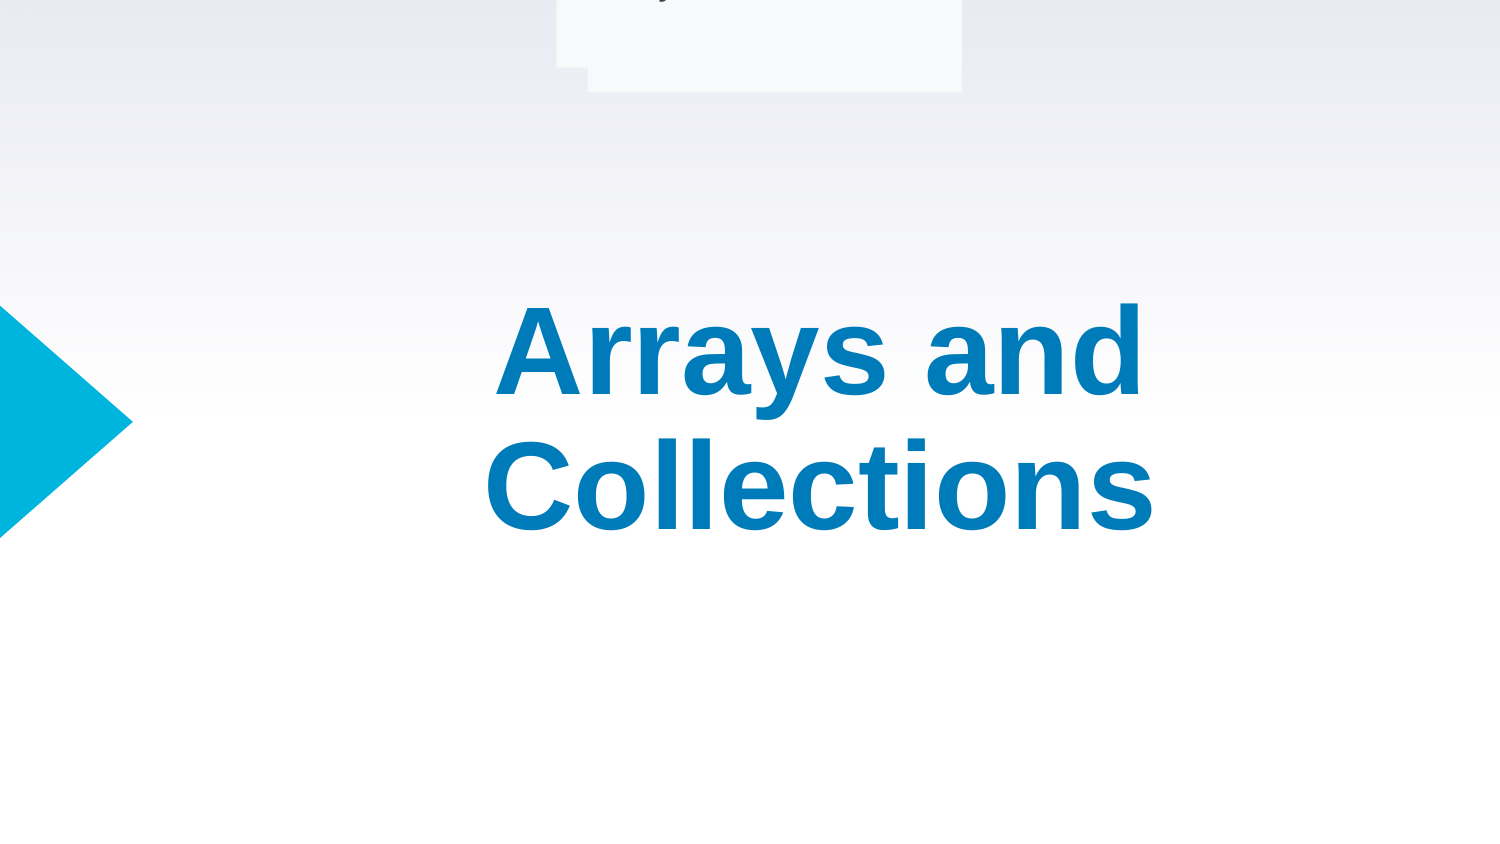

Conditional Statements

Arrays and Collections

# Arrays and Collections